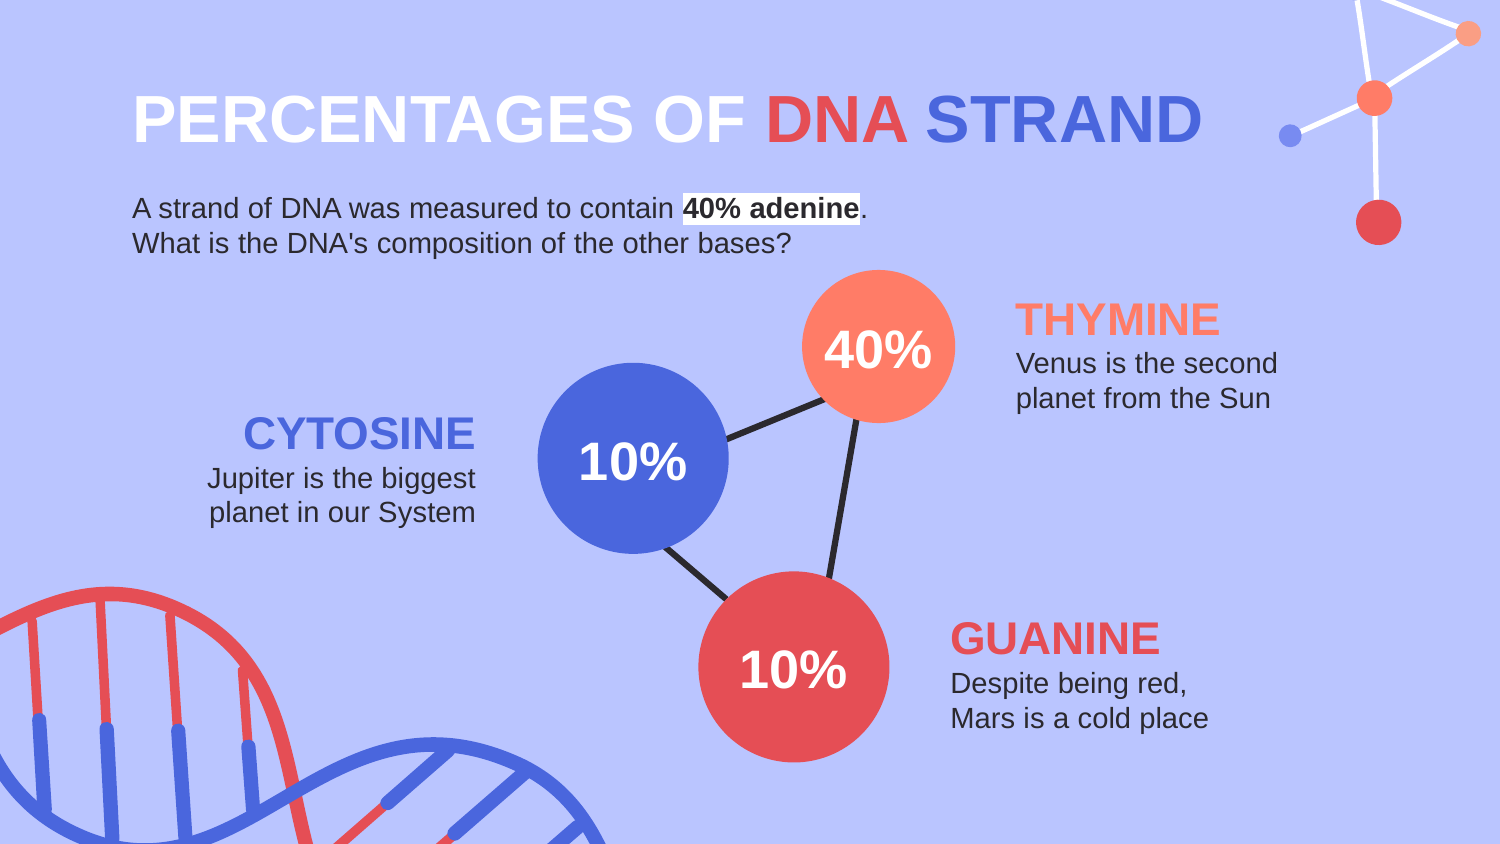

PERCENTAGES OF DNA STRAND
A strand of DNA was measured to contain 40% adenine. What is the DNA's composition of the other bases?
THYMINE

40%
Venus is the second planet from the Sun

CYTOSINE
# 10%
Jupiter is the biggest planet in our System

GUANINE
10%
Despite being red, Mars is a cold place